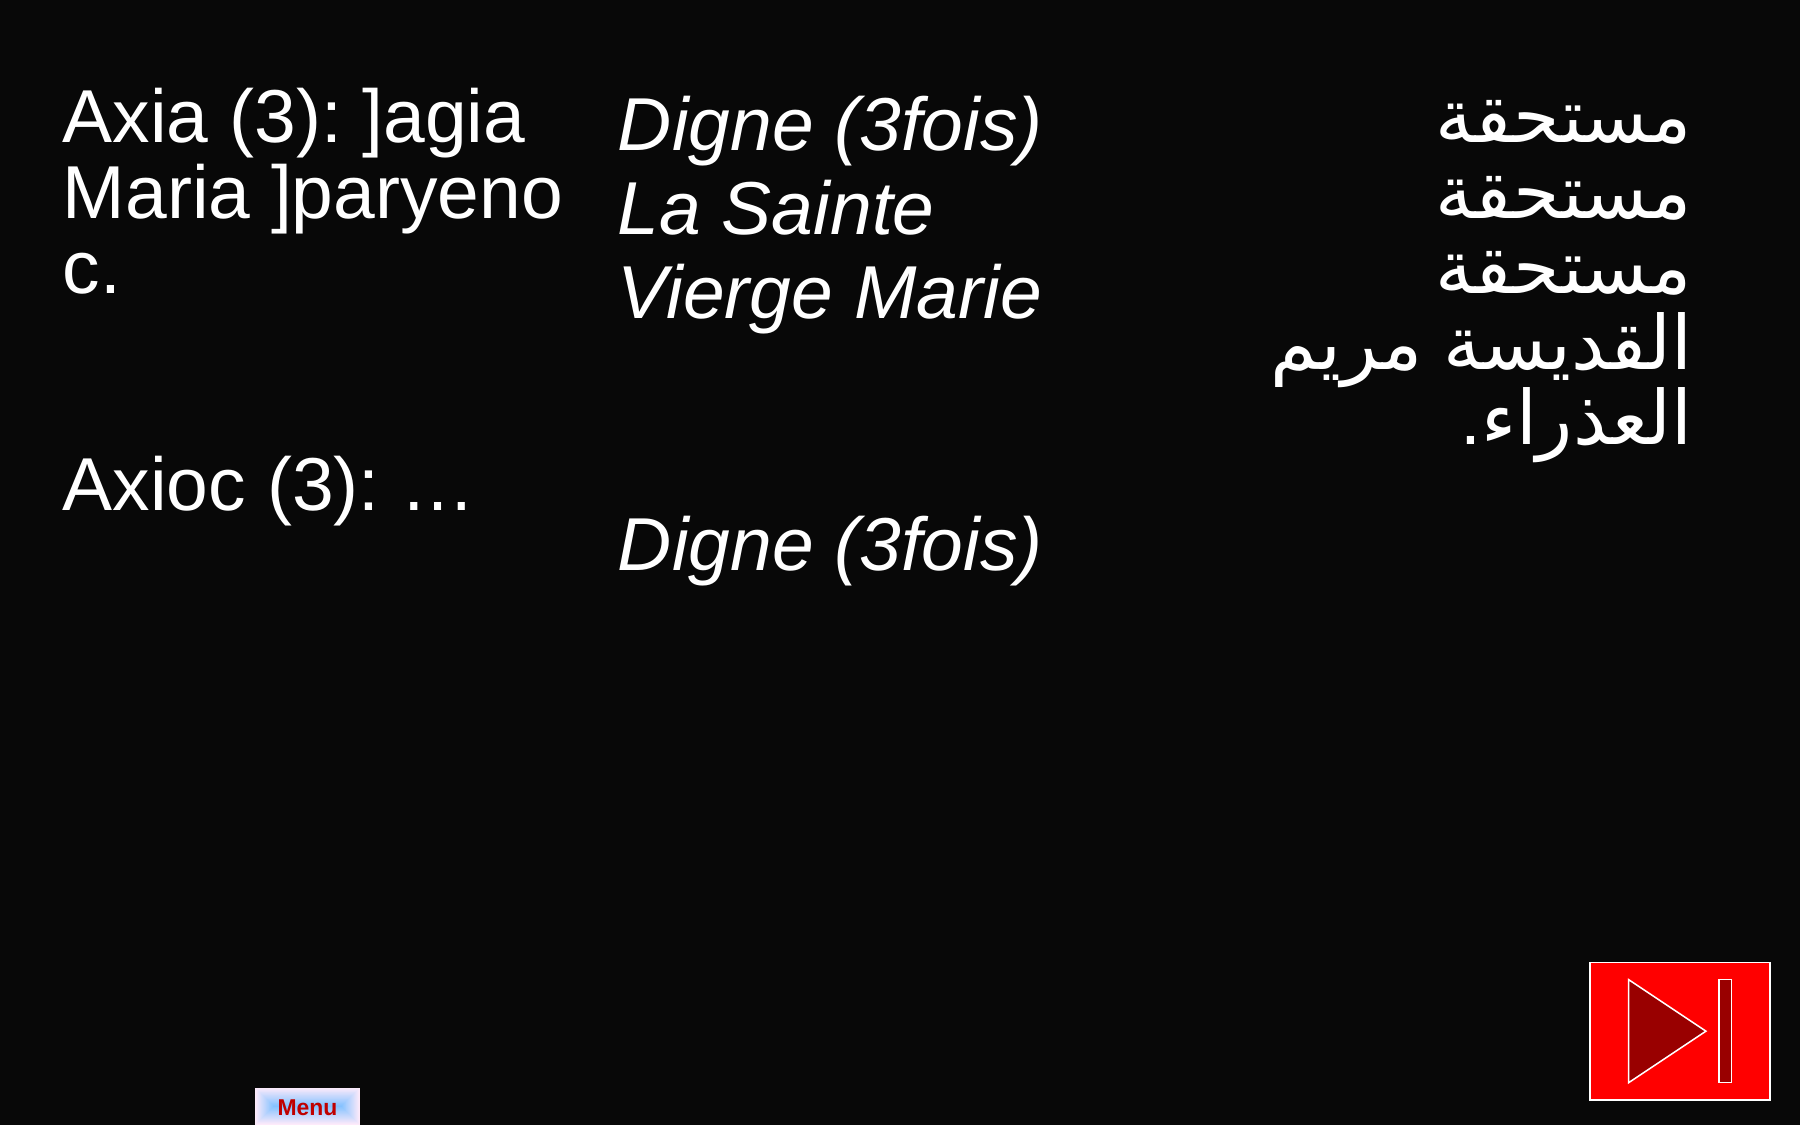

| Axia (3): ]agia Maria ]paryenoc. Axioc (3): … | Digne (3fois) La Sainte Vierge Marie Digne (3fois) | مستحقة مستحقة مستحقة القديسة مريم العذراء. |
| --- | --- | --- |

Menu